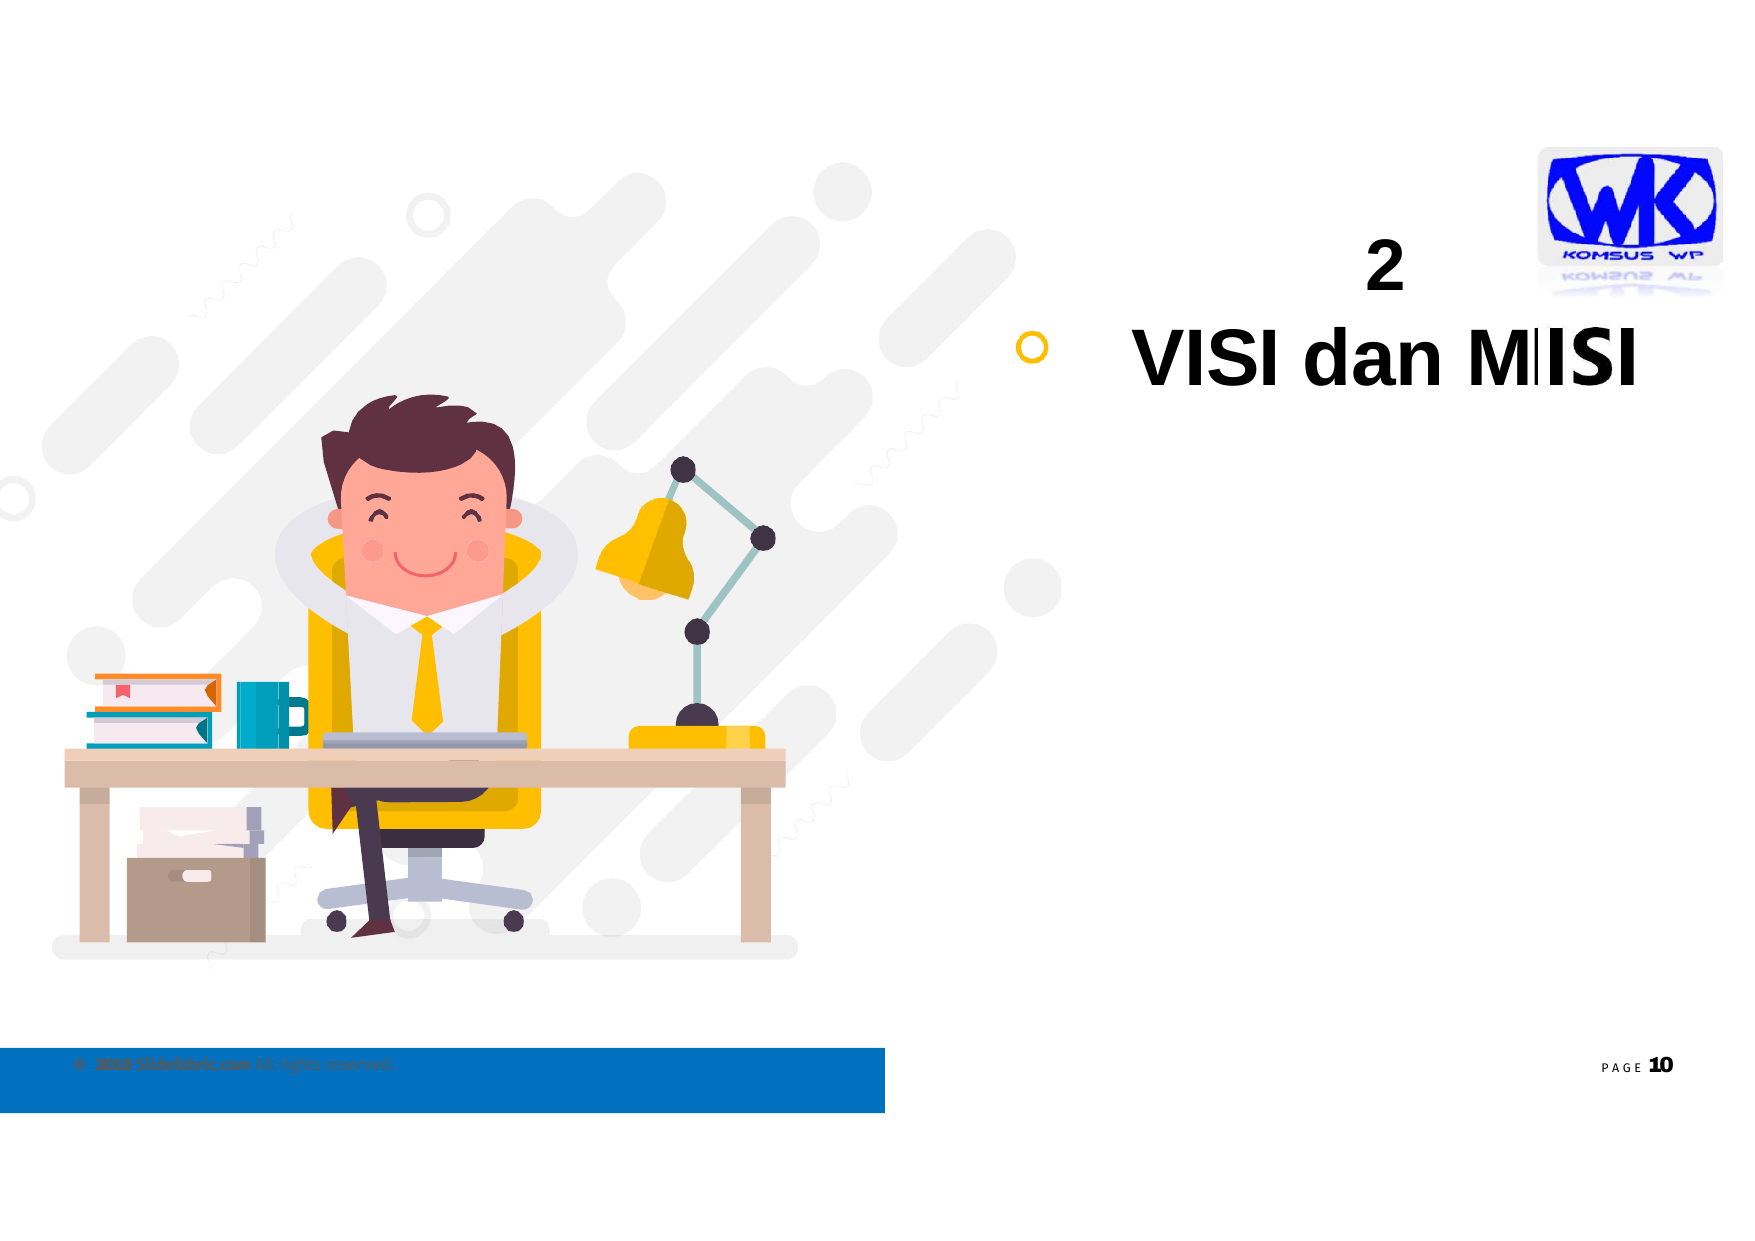

2

# VISI dan MISI
P A G E 10

© 2018 Slidefabric.com All rights reserved.